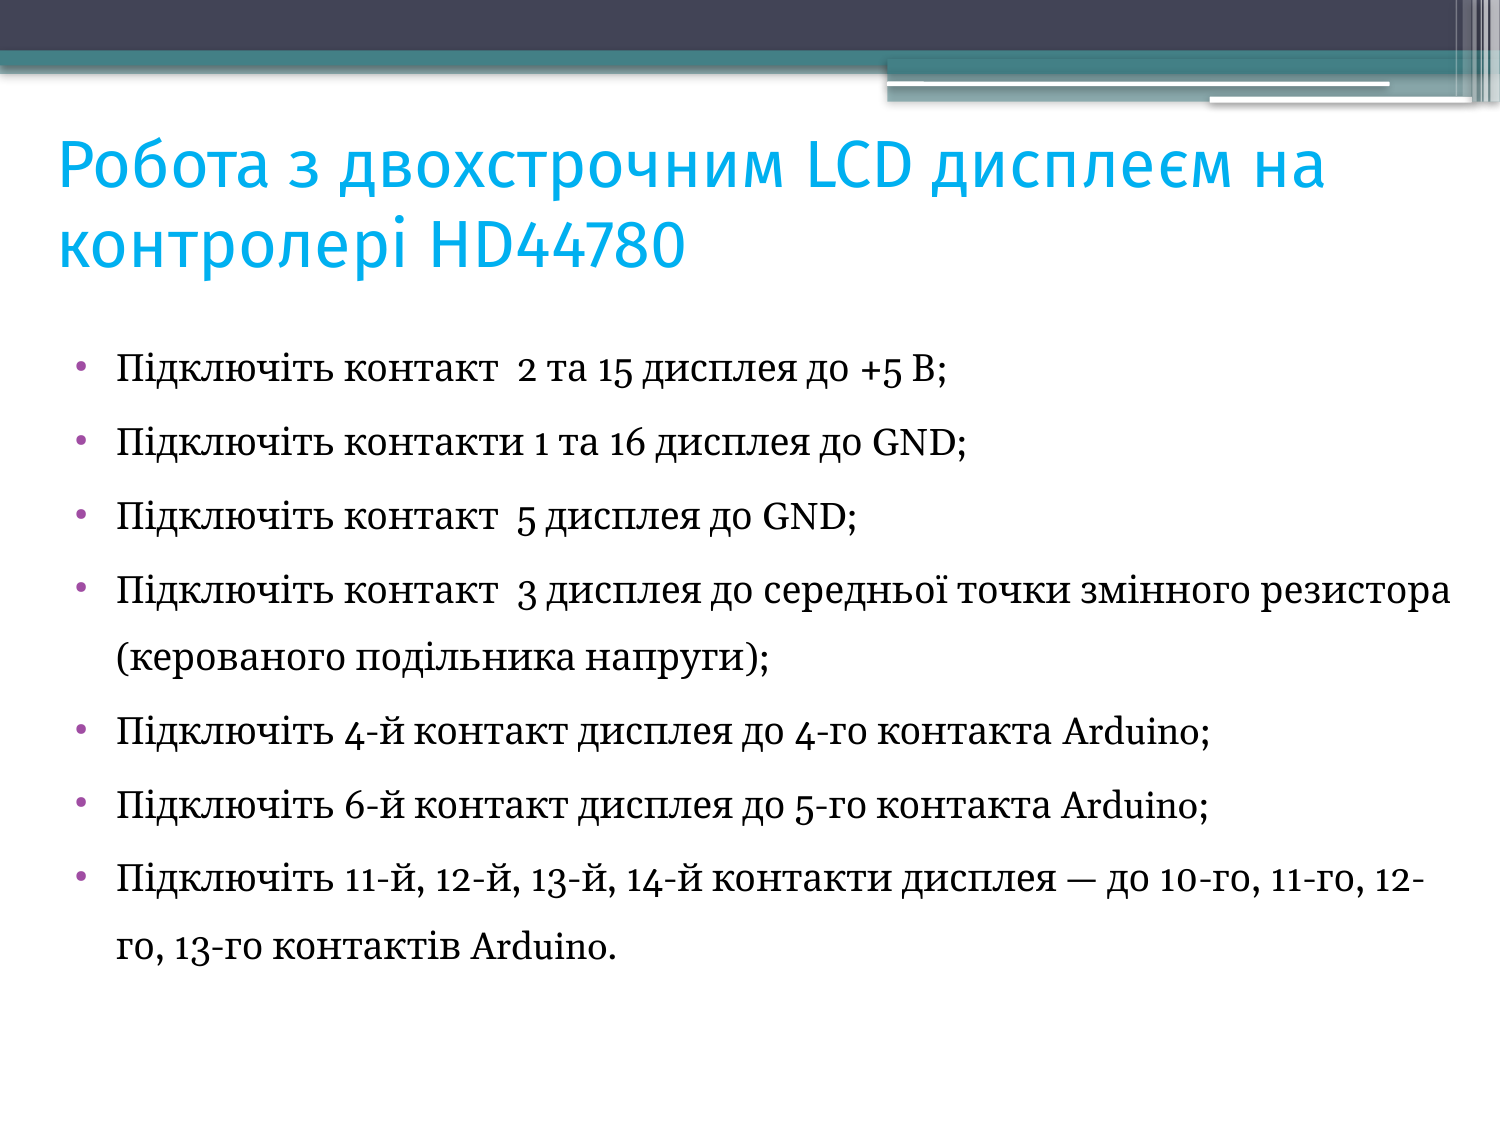

# Робота з двохстрочним LCD дисплеєм на контролері HD44780
Підключіть контакт  2 та 15 дисплея до +5 В;
Підключіть контакти 1 та 16 дисплея до GND;
Підключіть контакт  5 дисплея до GND;
Підключіть контакт  3 дисплея до середньої точки змінного резистора (керованого подільника напруги);
Підключіть 4-й контакт дисплея до 4-го контакта Arduino;
Підключіть 6-й контакт дисплея до 5-го контакта Arduino;
Підключіть 11-й, 12-й, 13-й, 14-й контакти дисплея — до 10-го, 11-го, 12-го, 13-го контактів Arduino.